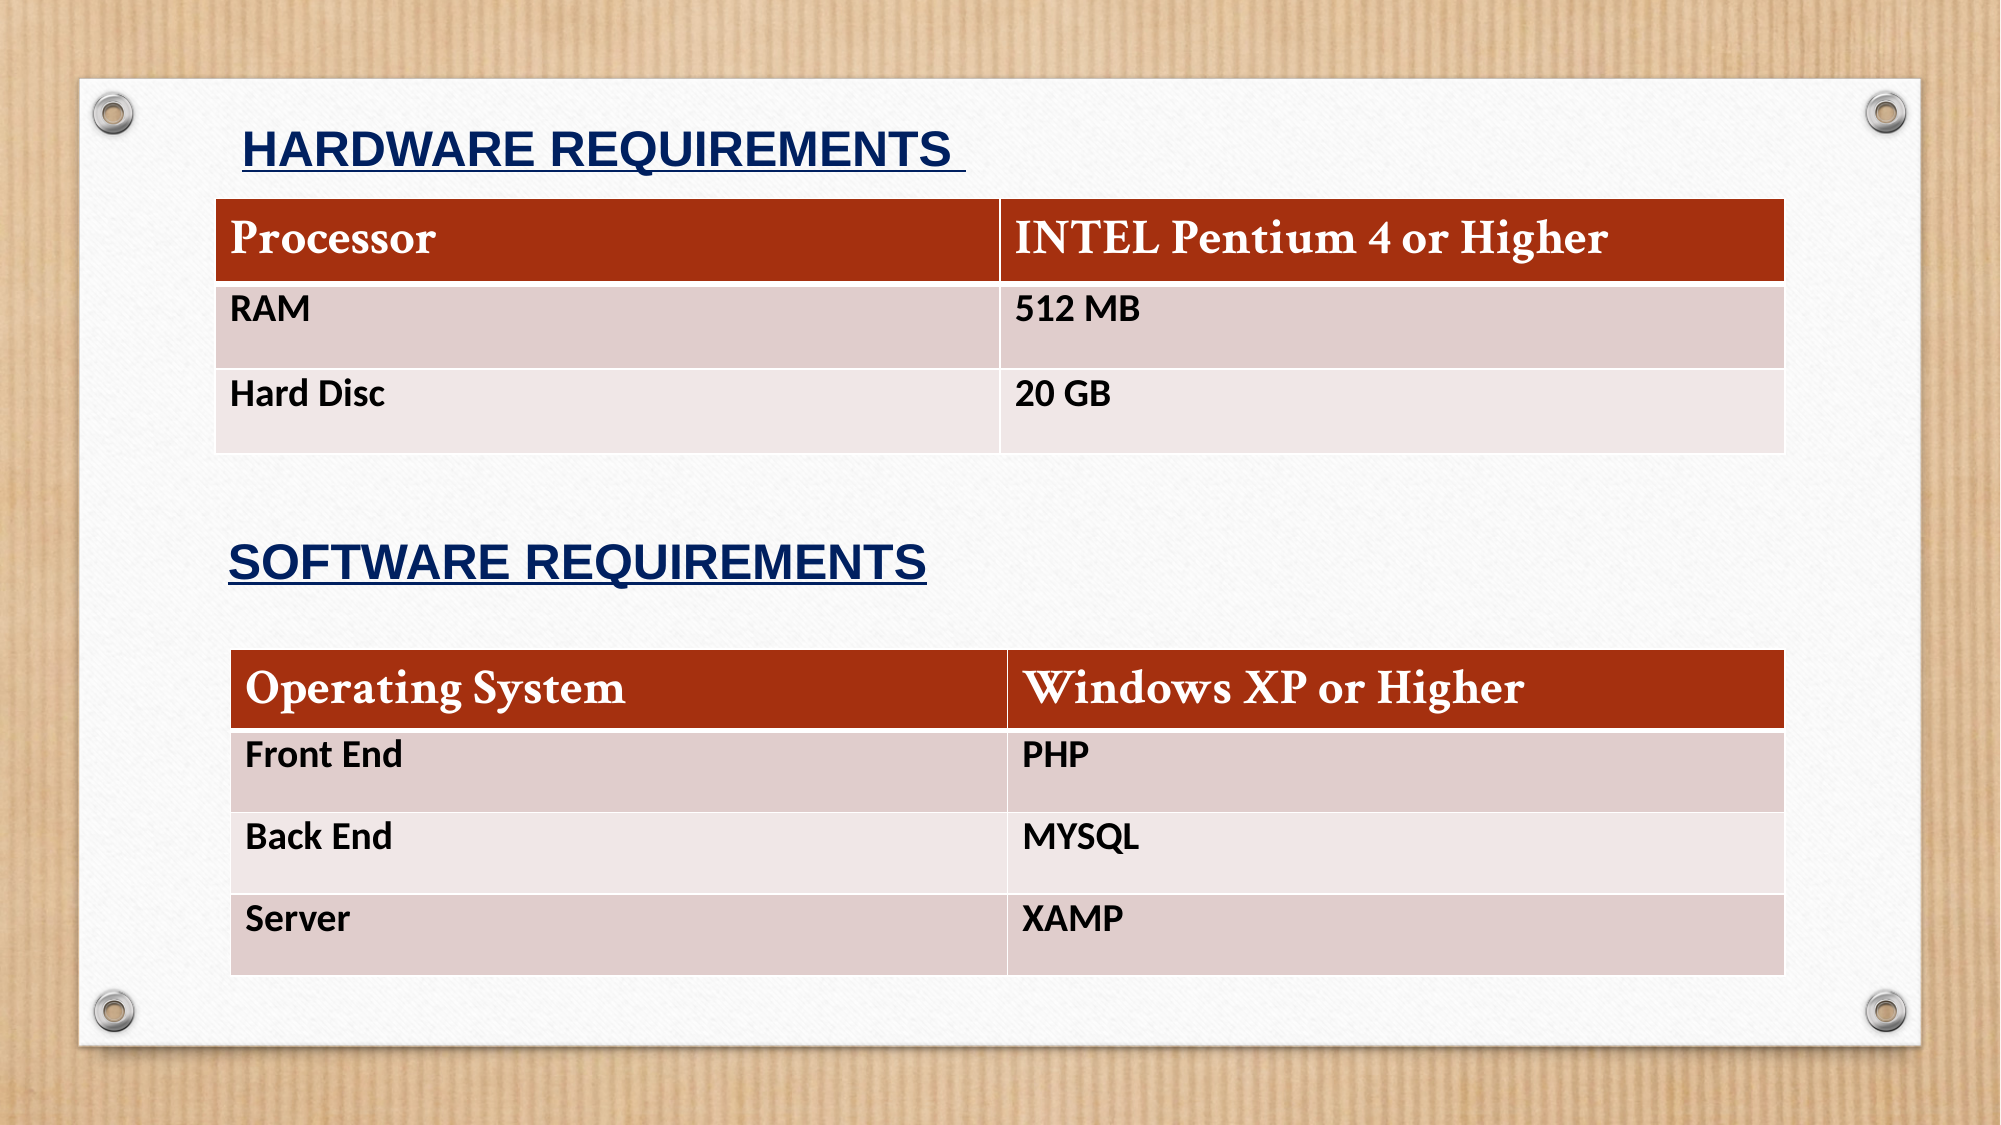

HARDWARE REQUIREMENTS

 SOFTWARE REQUIREMENTS

| Processor | INTEL Pentium 4 or Higher |
| --- | --- |
| RAM | 512 MB |
| Hard Disc | 20 GB |
| Operating System | Windows XP or Higher |
| --- | --- |
| Front End | PHP |
| Back End | MYSQL |
| Server | XAMP |